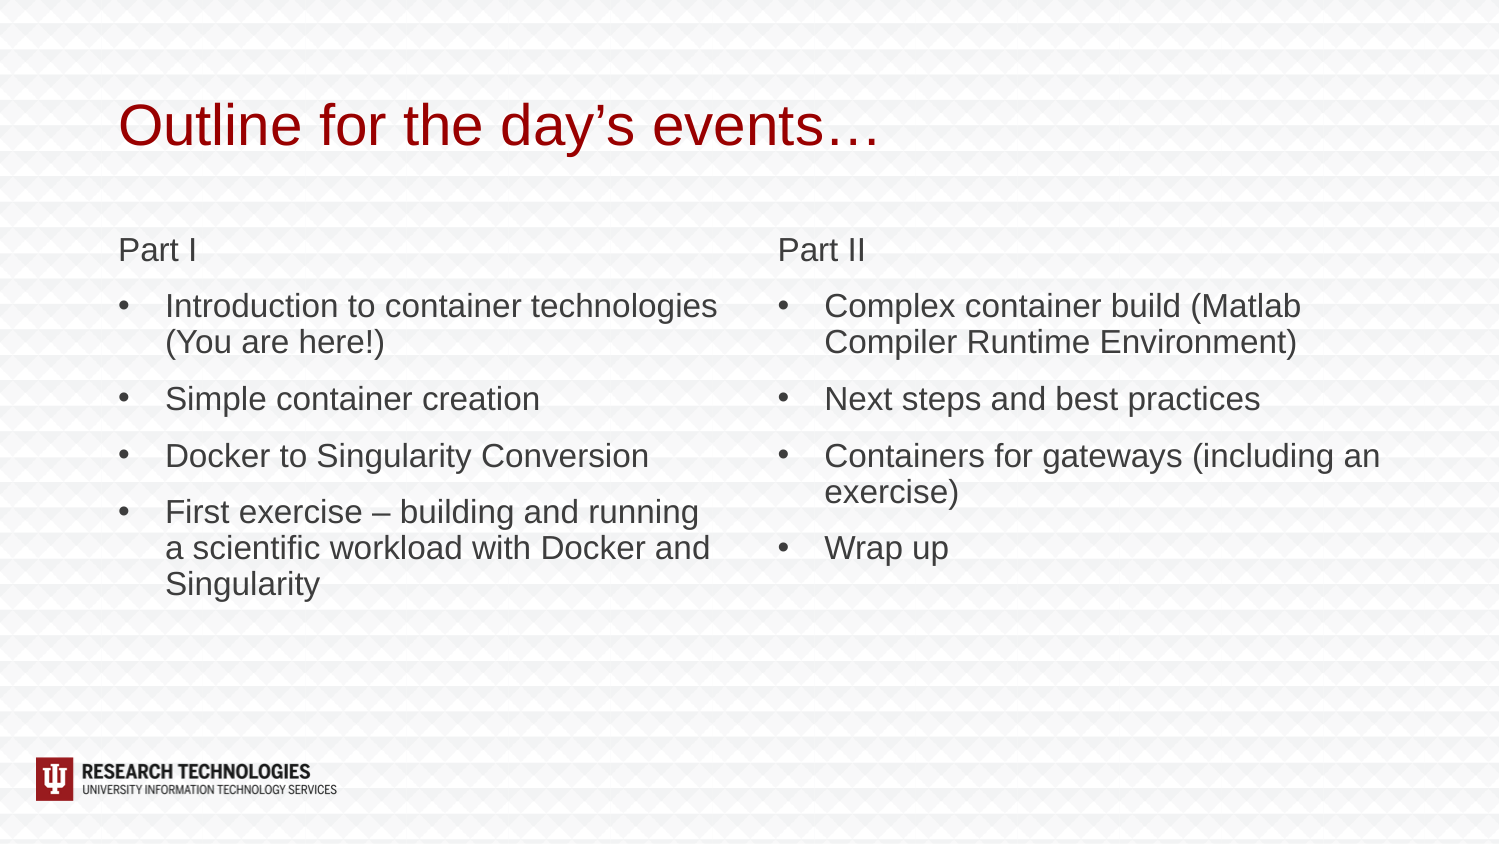

# Outline for the day’s events…
Part II
Complex container build (Matlab Compiler Runtime Environment)
Next steps and best practices
Containers for gateways (including an exercise)
Wrap up
Part I
Introduction to container technologies (You are here!)
Simple container creation
Docker to Singularity Conversion
First exercise – building and running a scientific workload with Docker and Singularity